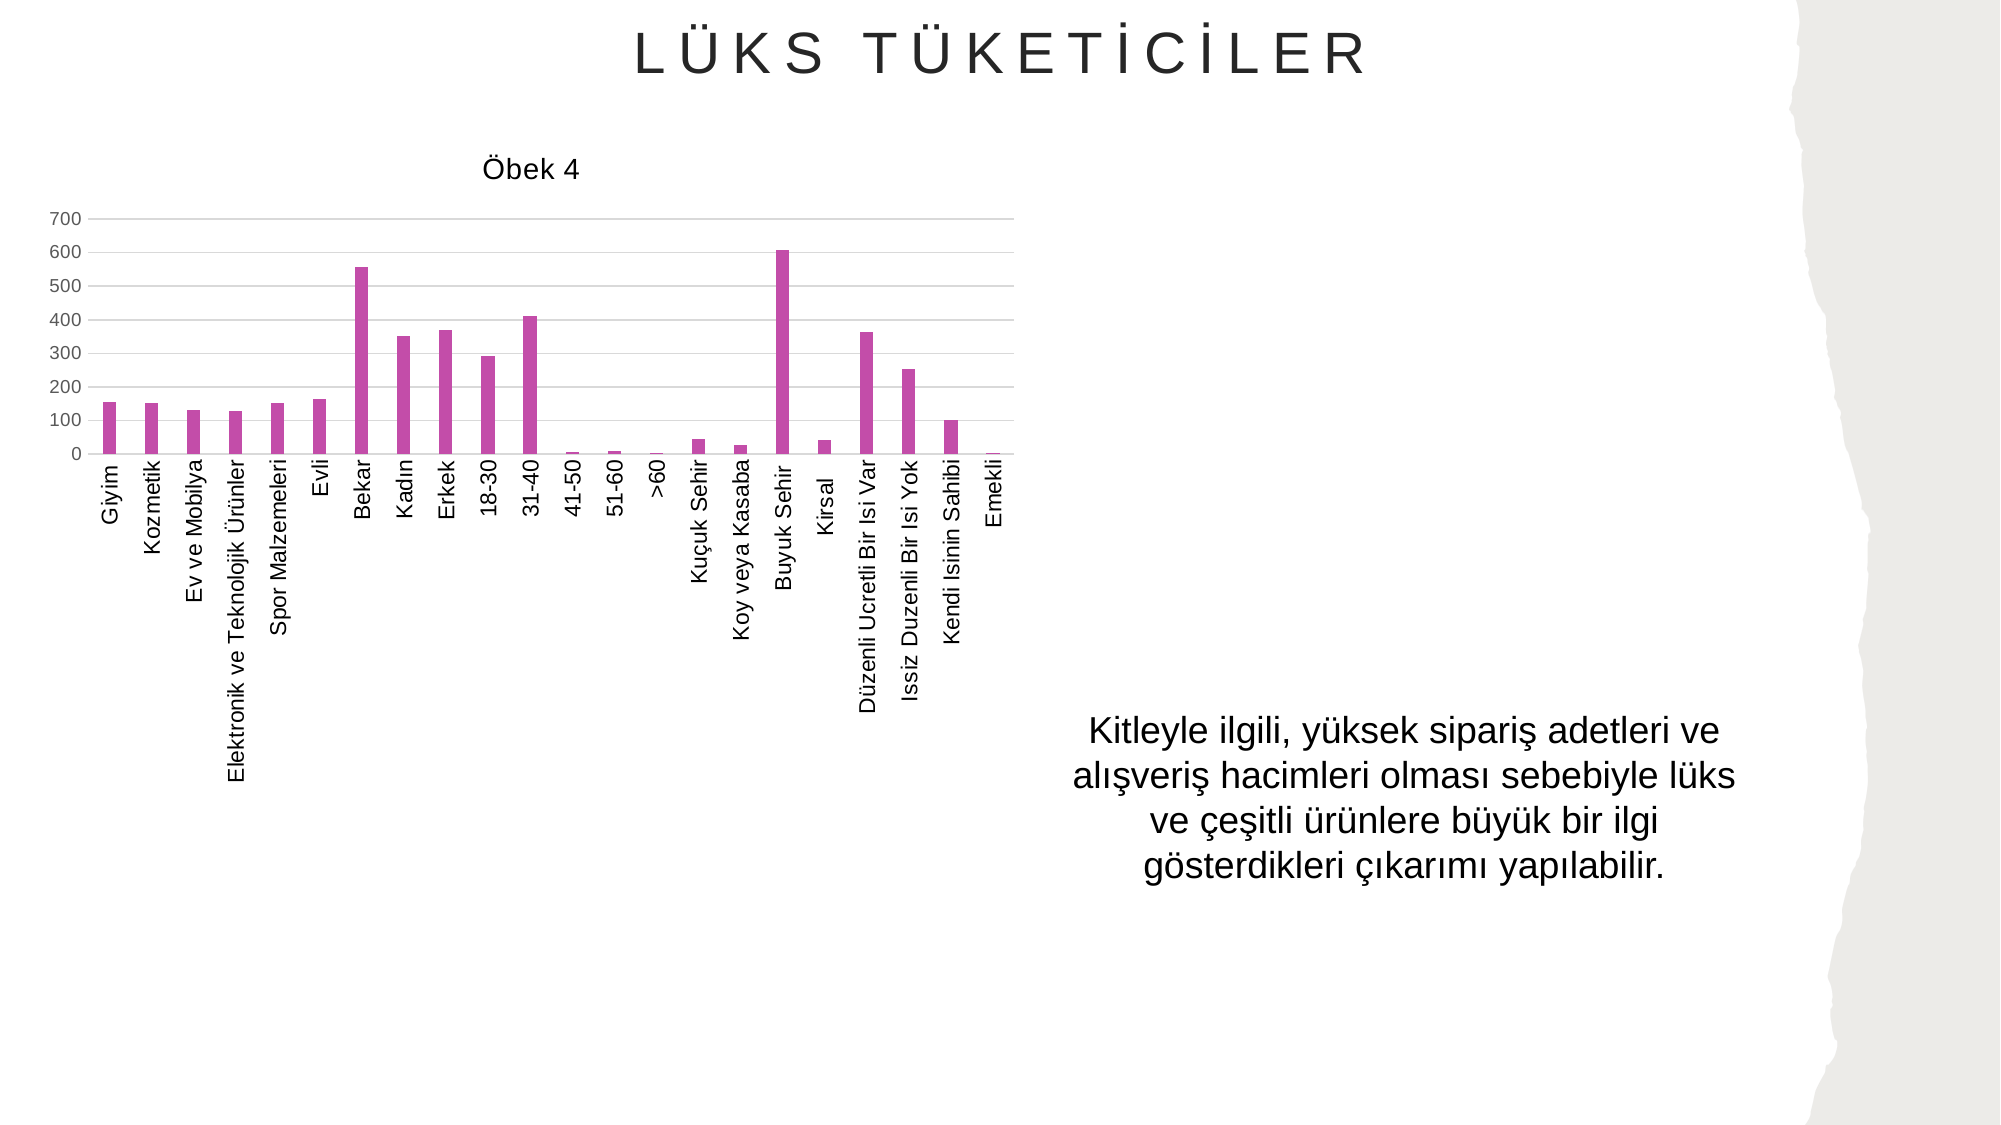

# LÜKS TÜKETİCİLER

### Chart:

| Category | Öbek 4 |
|---|---|
| Giyim  | 156.0 |
| Kozmetik | 152.0 |
| Ev ve Mobilya | 131.0 |
| Elektronik ve Teknolojik Ürünler | 128.0 |
| Spor Malzemeleri | 153.0 |
| Evli | 164.0 |
| Bekar | 556.0 |
| Kadın | 352.0 |
| Erkek | 368.0 |
| 18-30 | 292.0 |
| 31-40 | 412.0 |
| 41-50 | 5.0 |
| 51-60 | 9.0 |
| >60 | 2.0 |
| Kuçuk Sehir | 43.0 |
| Koy veya Kasaba | 27.0 |
| Buyuk Sehir  | 609.0 |
|  Kirsal    | 41.0 |
| Düzenli Ucretli Bir Isi Var | 363.0 |
| Issiz Duzenli Bir Isi Yok | 252.0 |
| Kendi Isinin Sahibi | 101.0 |
| Emekli | 4.0 |
Kitleyle ilgili, yüksek sipariş adetleri ve alışveriş hacimleri olması sebebiyle lüks ve çeşitli ürünlere büyük bir ilgi gösterdikleri çıkarımı yapılabilir.